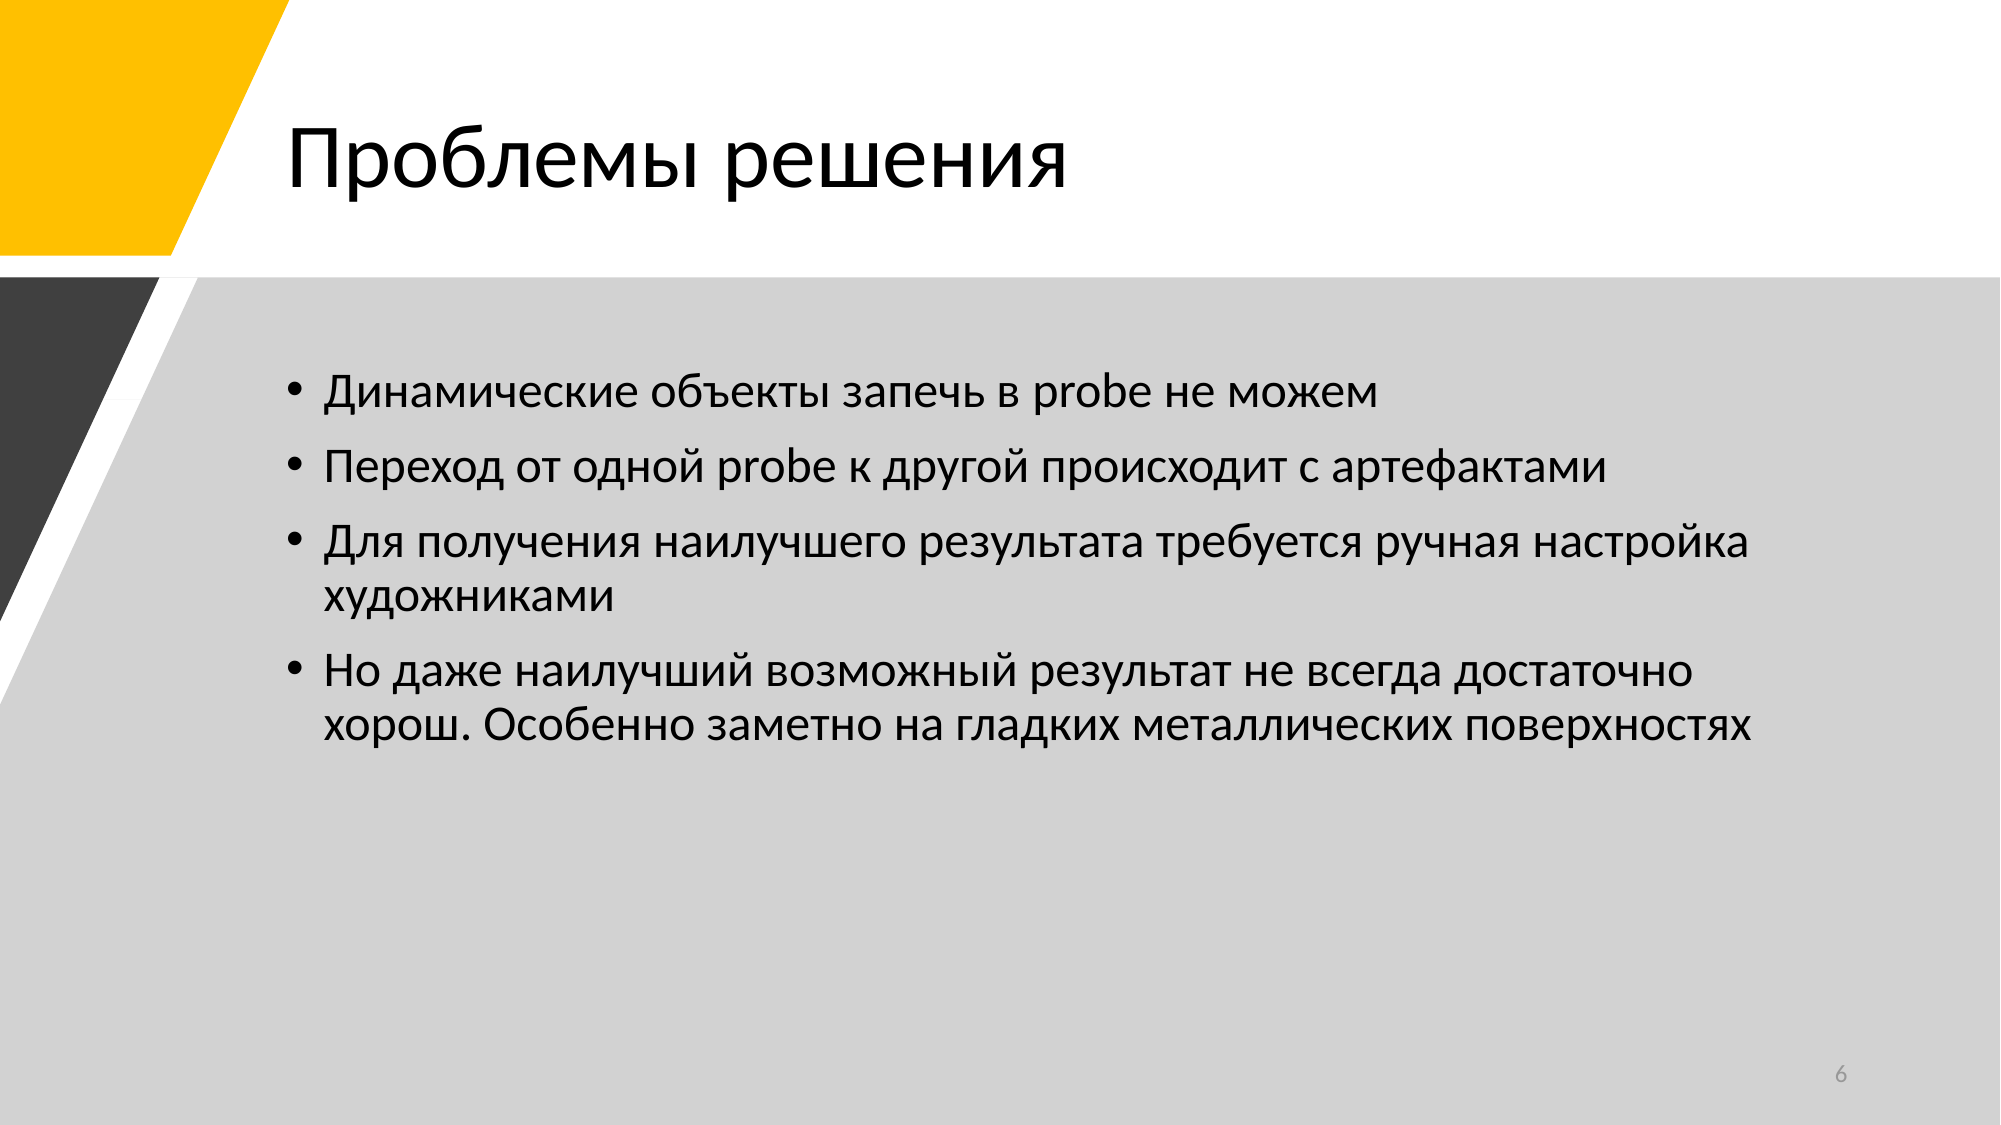

# Проблемы решения

Динамические объекты запечь в probe не можем
Переход от одной probe к другой происходит с артефактами
Для получения наилучшего результата требуется ручная настройка художниками
Но даже наилучший возможный результат не всегда достаточно хорош. Особенно заметно на гладких металлических поверхностях
6